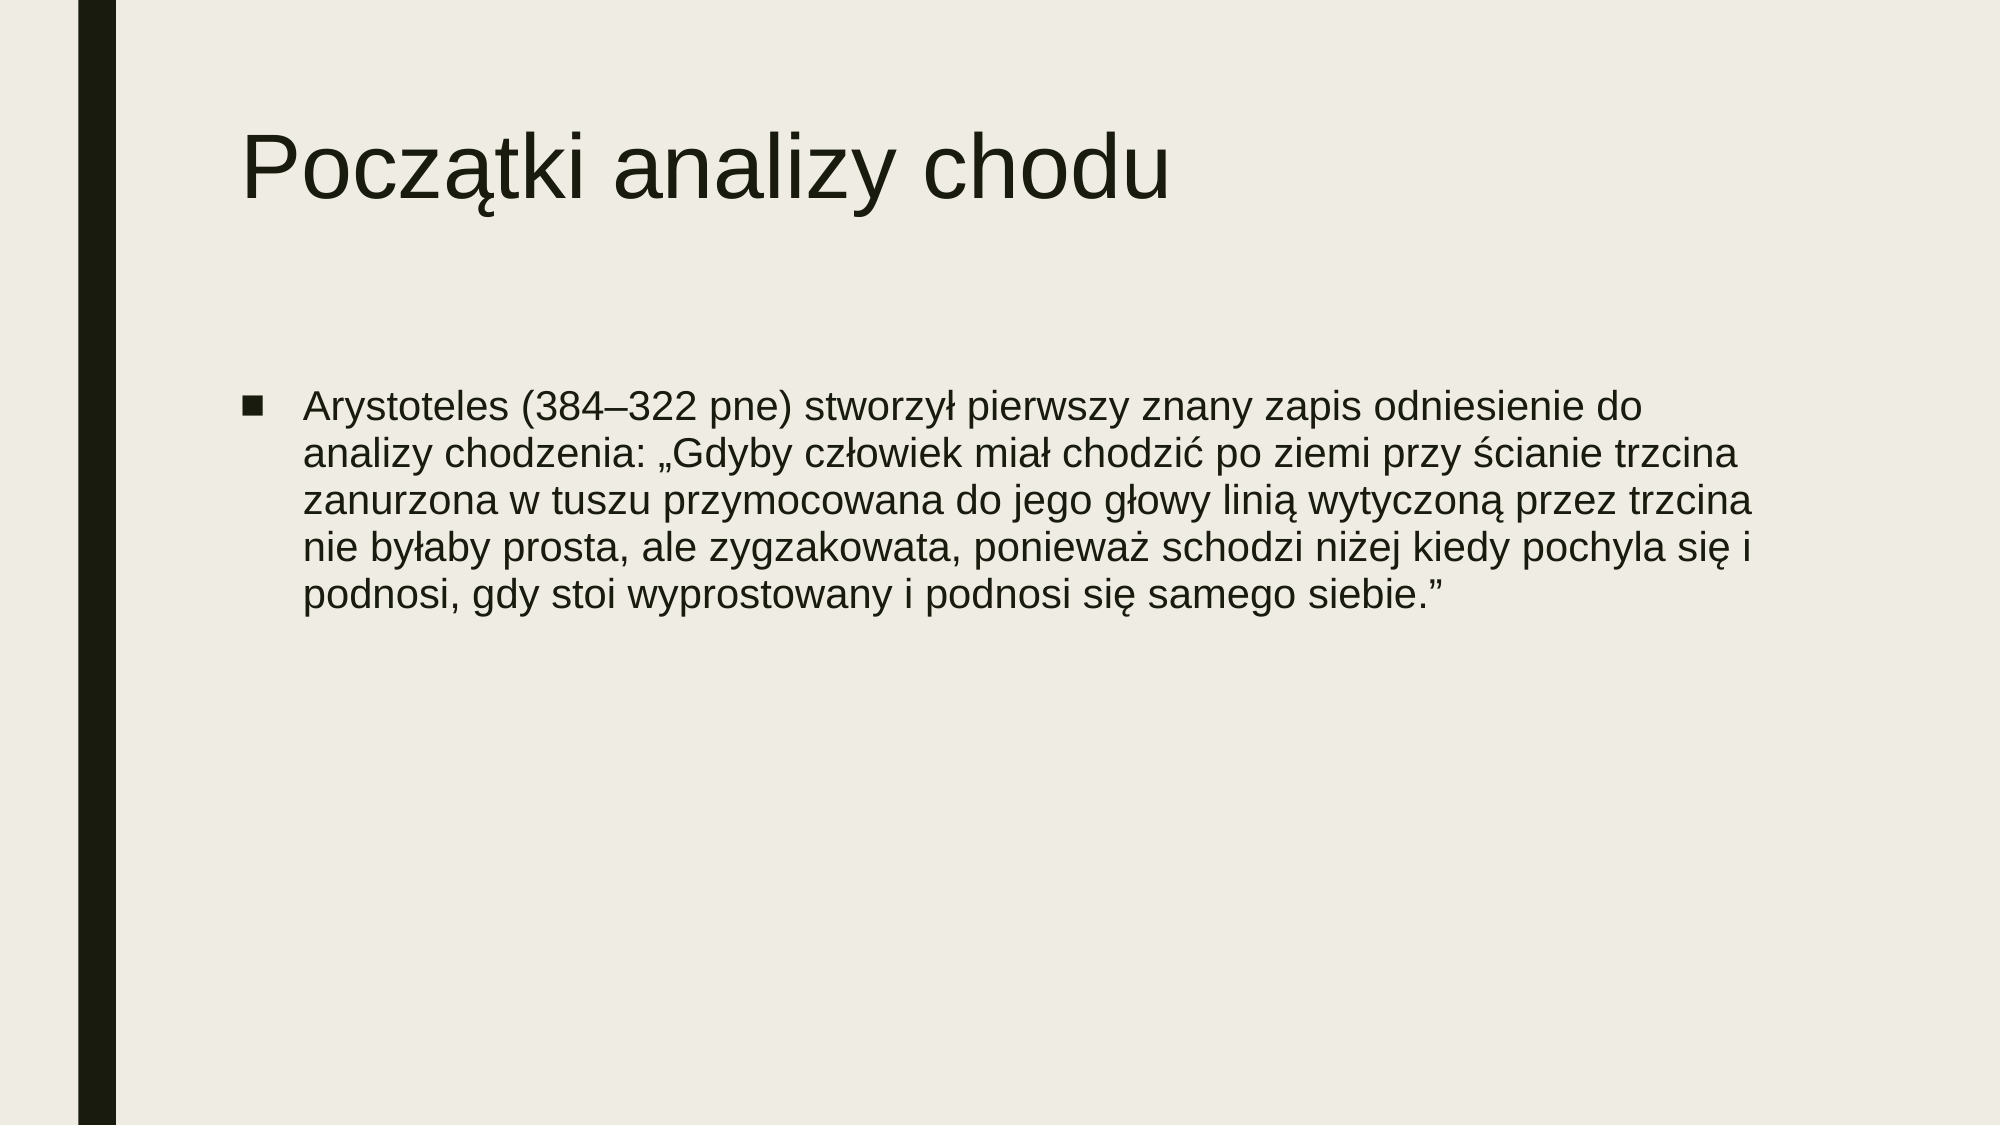

# Początki analizy chodu
Arystoteles (384–322 pne) stworzył pierwszy znany zapis odniesienie do analizy chodzenia: „Gdyby człowiek miał chodzić po ziemi przy ścianie trzcina zanurzona w tuszu przymocowana do jego głowy linią wytyczoną przez trzcina nie byłaby prosta, ale zygzakowata, ponieważ schodzi niżej kiedy pochyla się i podnosi, gdy stoi wyprostowany i podnosi się samego siebie.”